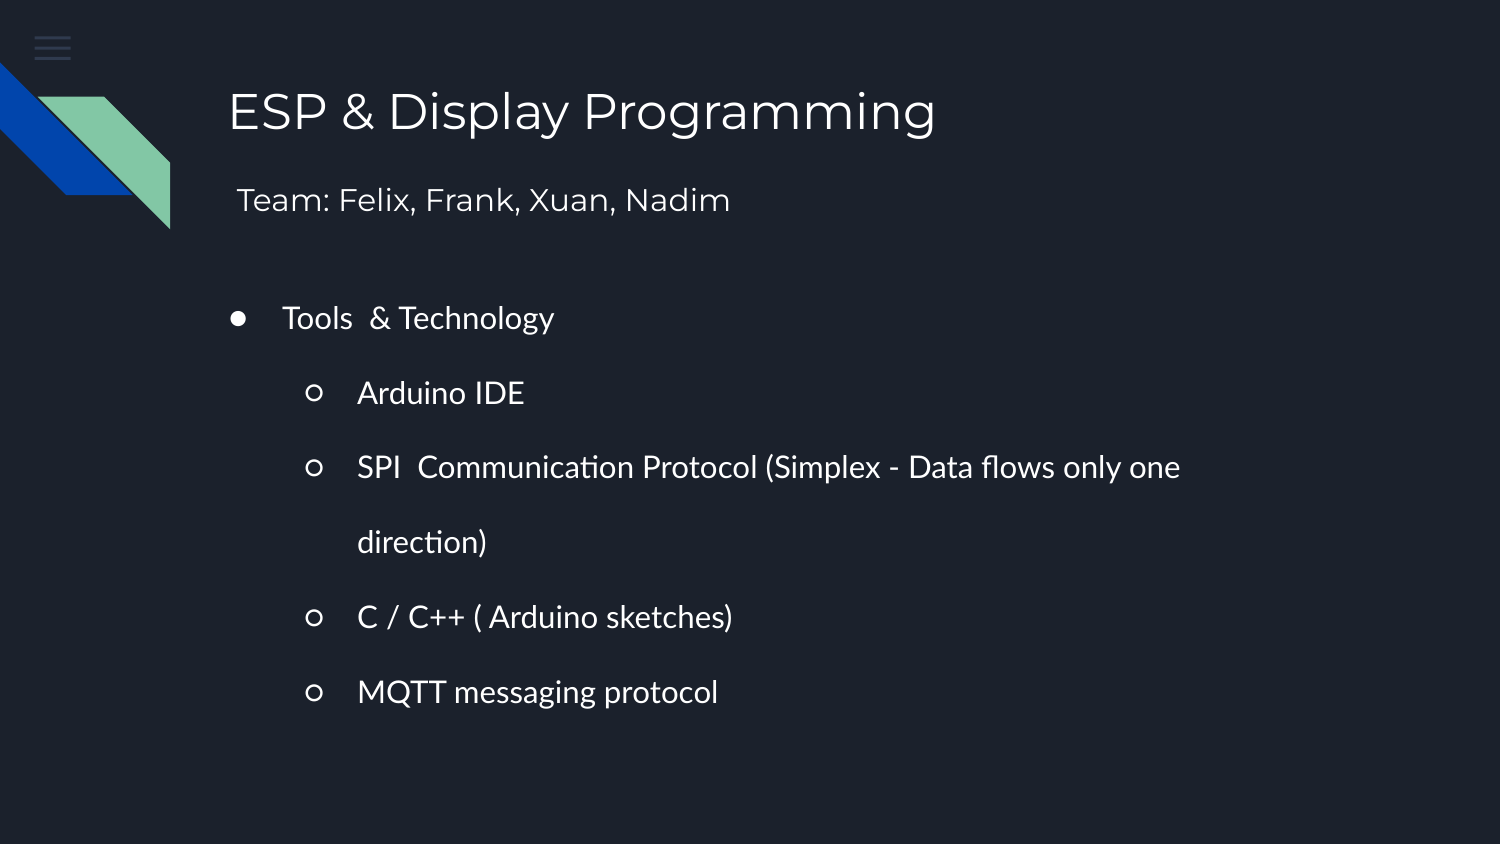

# ESP & Display Programming
Team: Felix, Frank, Xuan, Nadim
Tools  & Technology
Arduino IDE
SPI  Communication Protocol (Simplex - Data flows only one direction)
C / C++ ( Arduino sketches)
MQTT messaging protocol